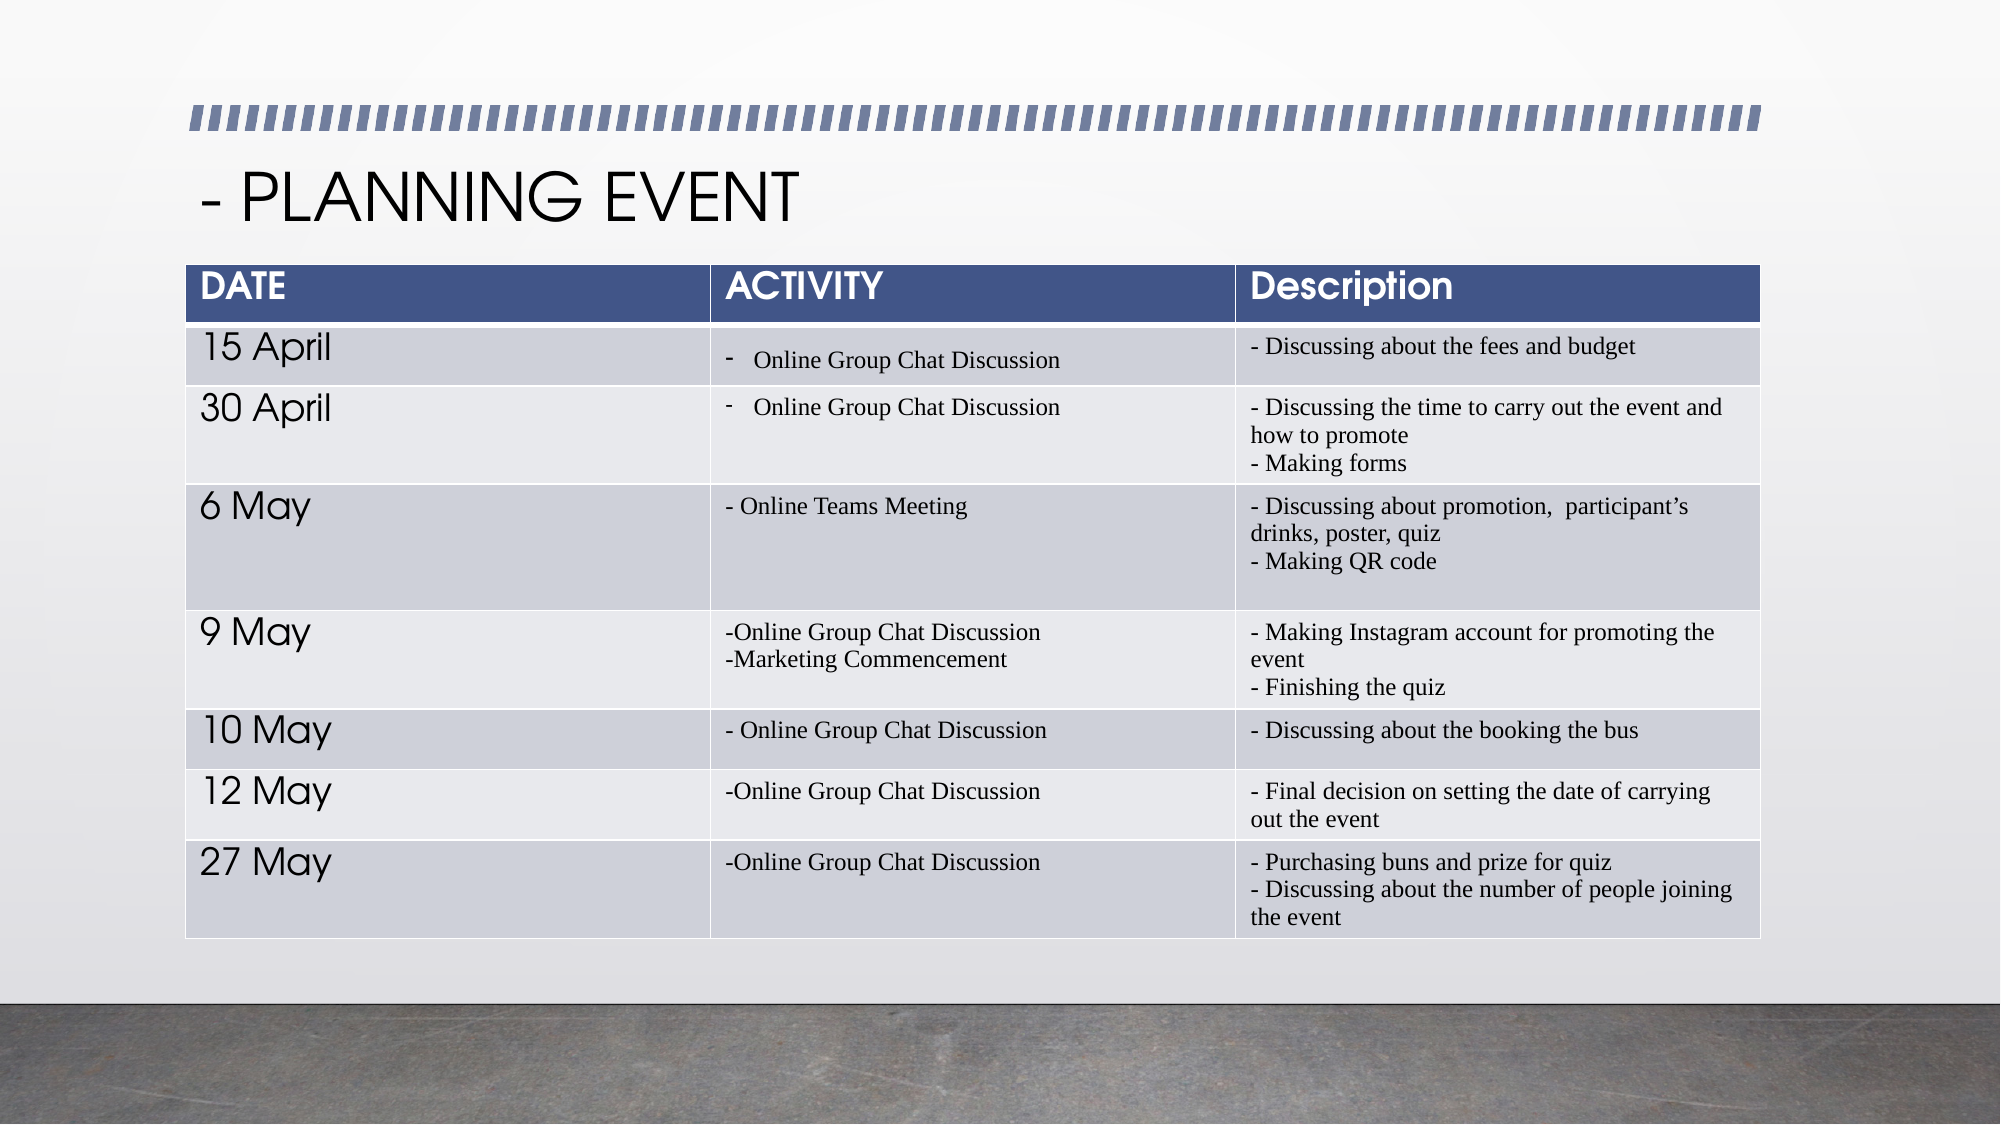

# - PLANNING EVENT
| DATE | ACTIVITY | Description |
| --- | --- | --- |
| 15 April | Online Group Chat Discussion | - Discussing about the fees and budget |
| 30 April | Online Group Chat Discussion | - Discussing the time to carry out the event and how to promote - Making forms |
| 6 May | - Online Teams Meeting | - Discussing about promotion,  participant’s drinks, poster, quiz  - Making QR code |
| 9 May | -Online Group Chat Discussion  -Marketing Commencement | - Making Instagram account for promoting the event - Finishing the quiz |
| 10 May | - Online Group Chat Discussion | - Discussing about the booking the bus |
| 12 May | -Online Group Chat Discussion | - Final decision on setting the date of carrying out the event |
| 27 May | -Online Group Chat Discussion | - Purchasing buns and prize for quiz - Discussing about the number of people joining the event |